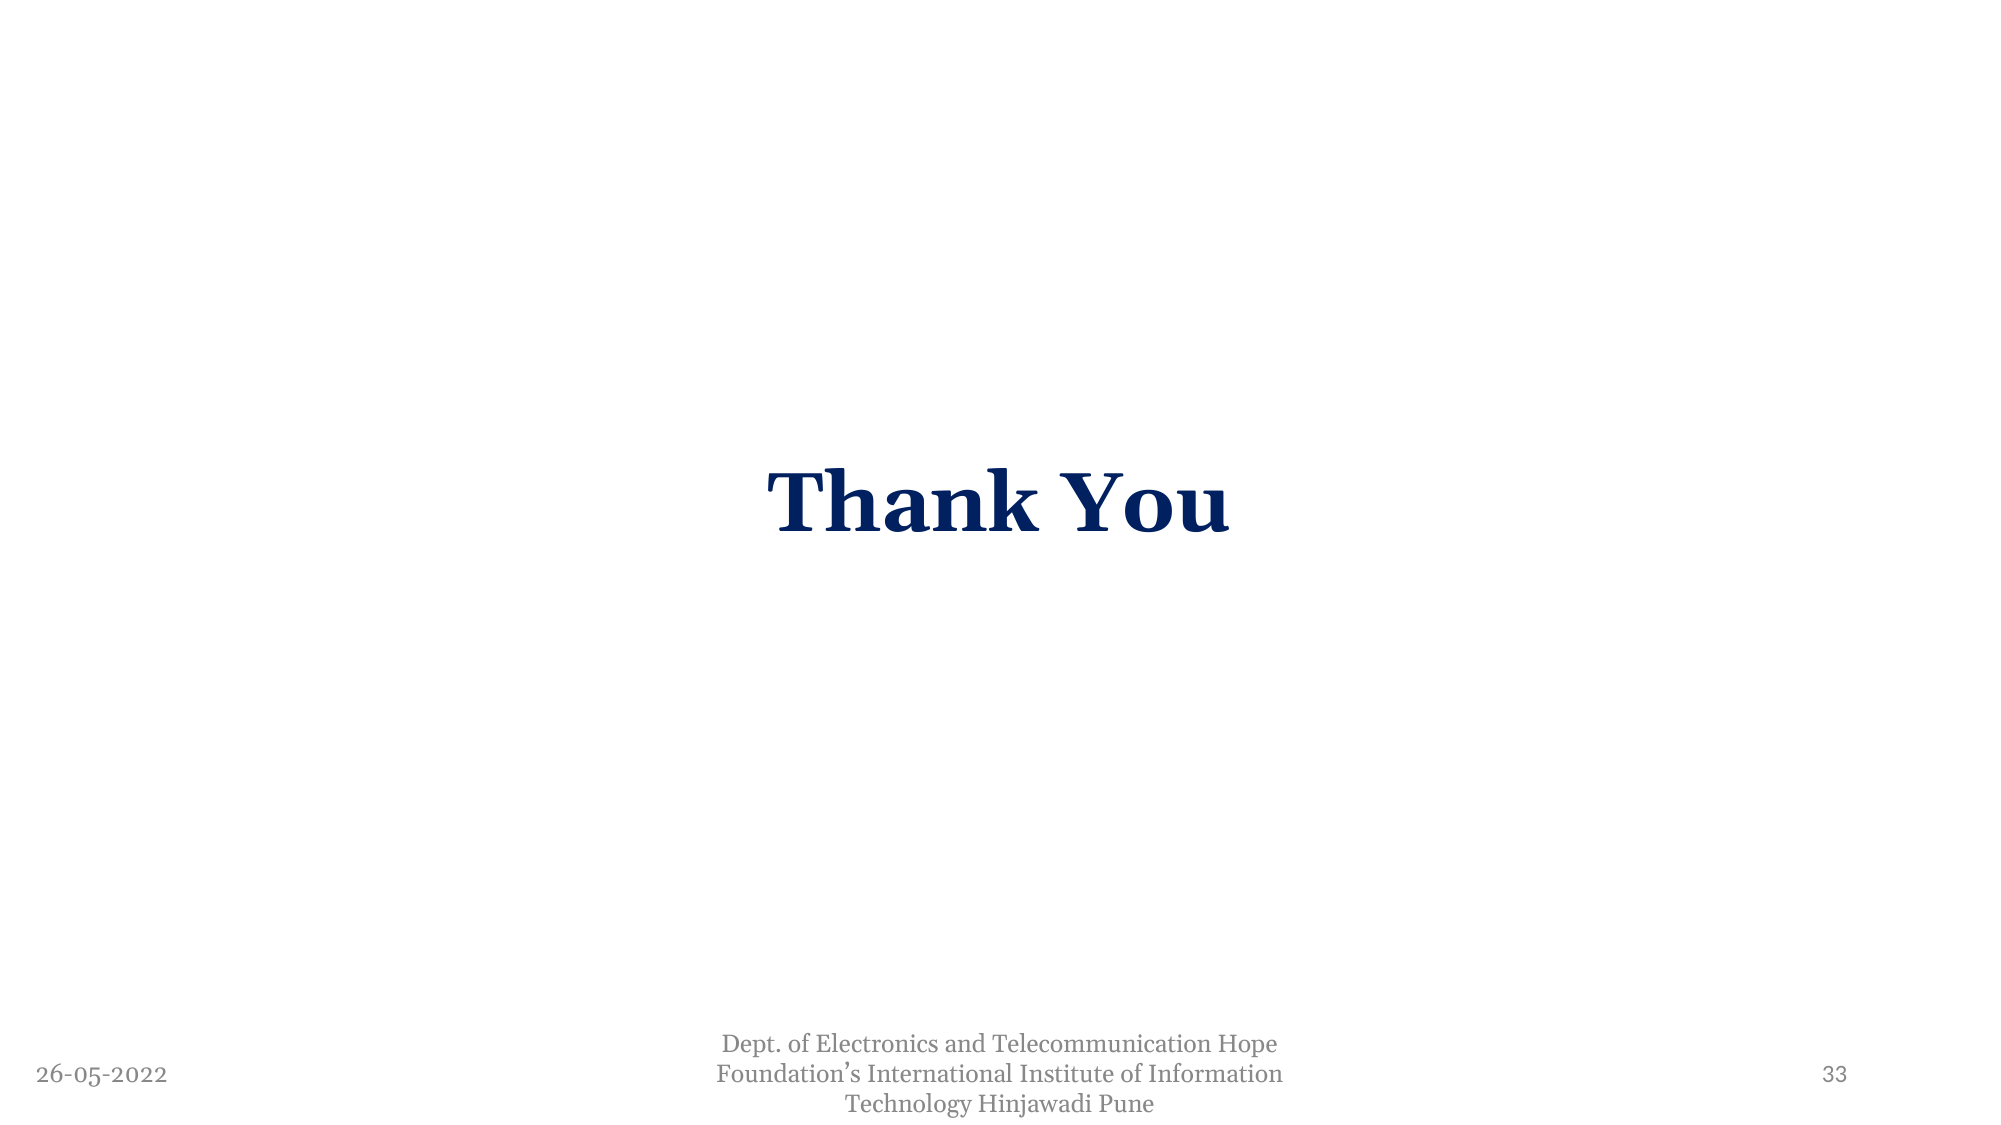

# Thank You
Dept. of Electronics and Telecommunication Hope Foundation’s International Institute of Information Technology Hinjawadi Pune
33
26-05-2022